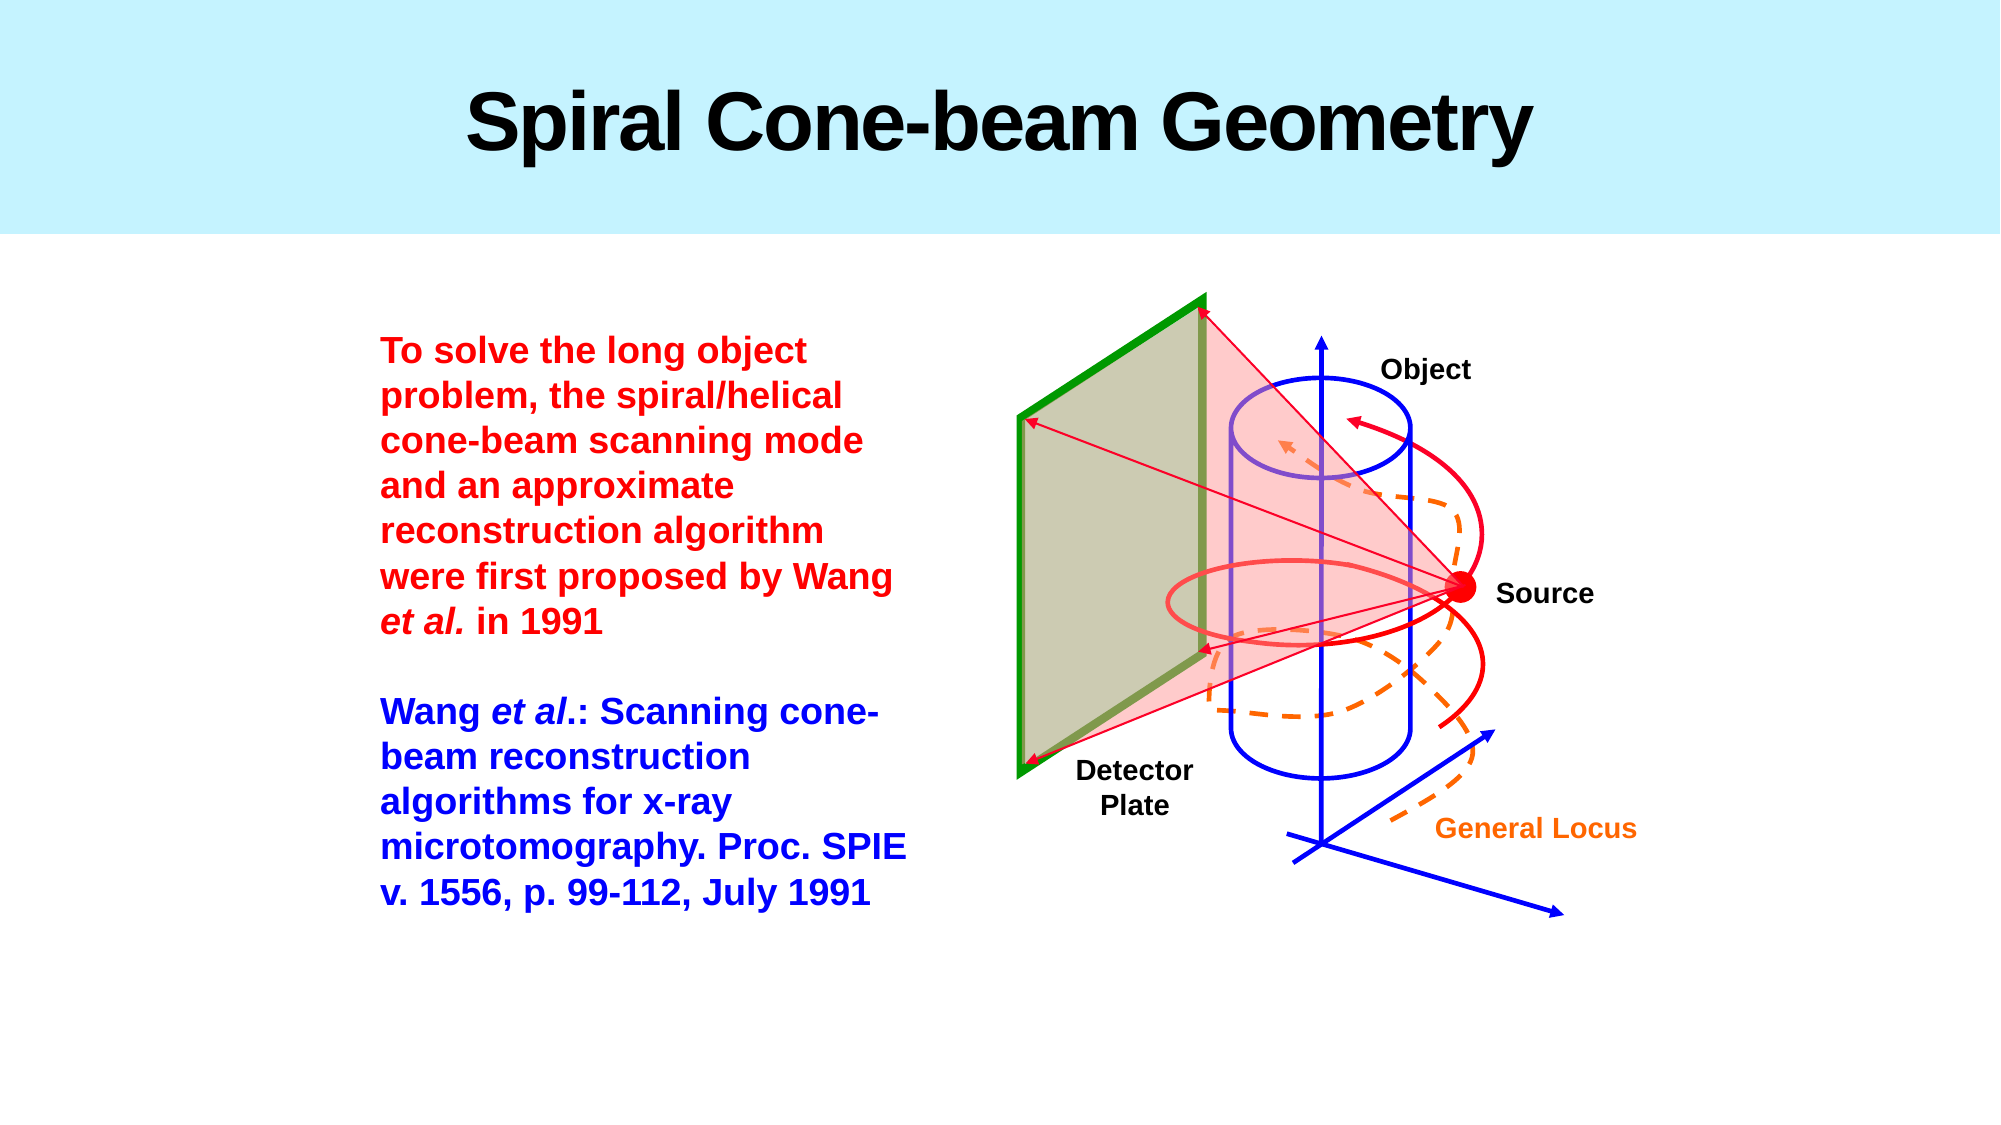

# Spiral Cone-beam Geometry

To solve the long object problem, the spiral/helical cone-beam scanning mode and an approximate reconstruction algorithm were first proposed by Wang et al. in 1991

Wang et al.: Scanning cone-beam reconstruction algorithms for x-ray microtomography. Proc. SPIE v. 1556, p. 99-112, July 1991

Object

Source

Detector
Plate
General Locus